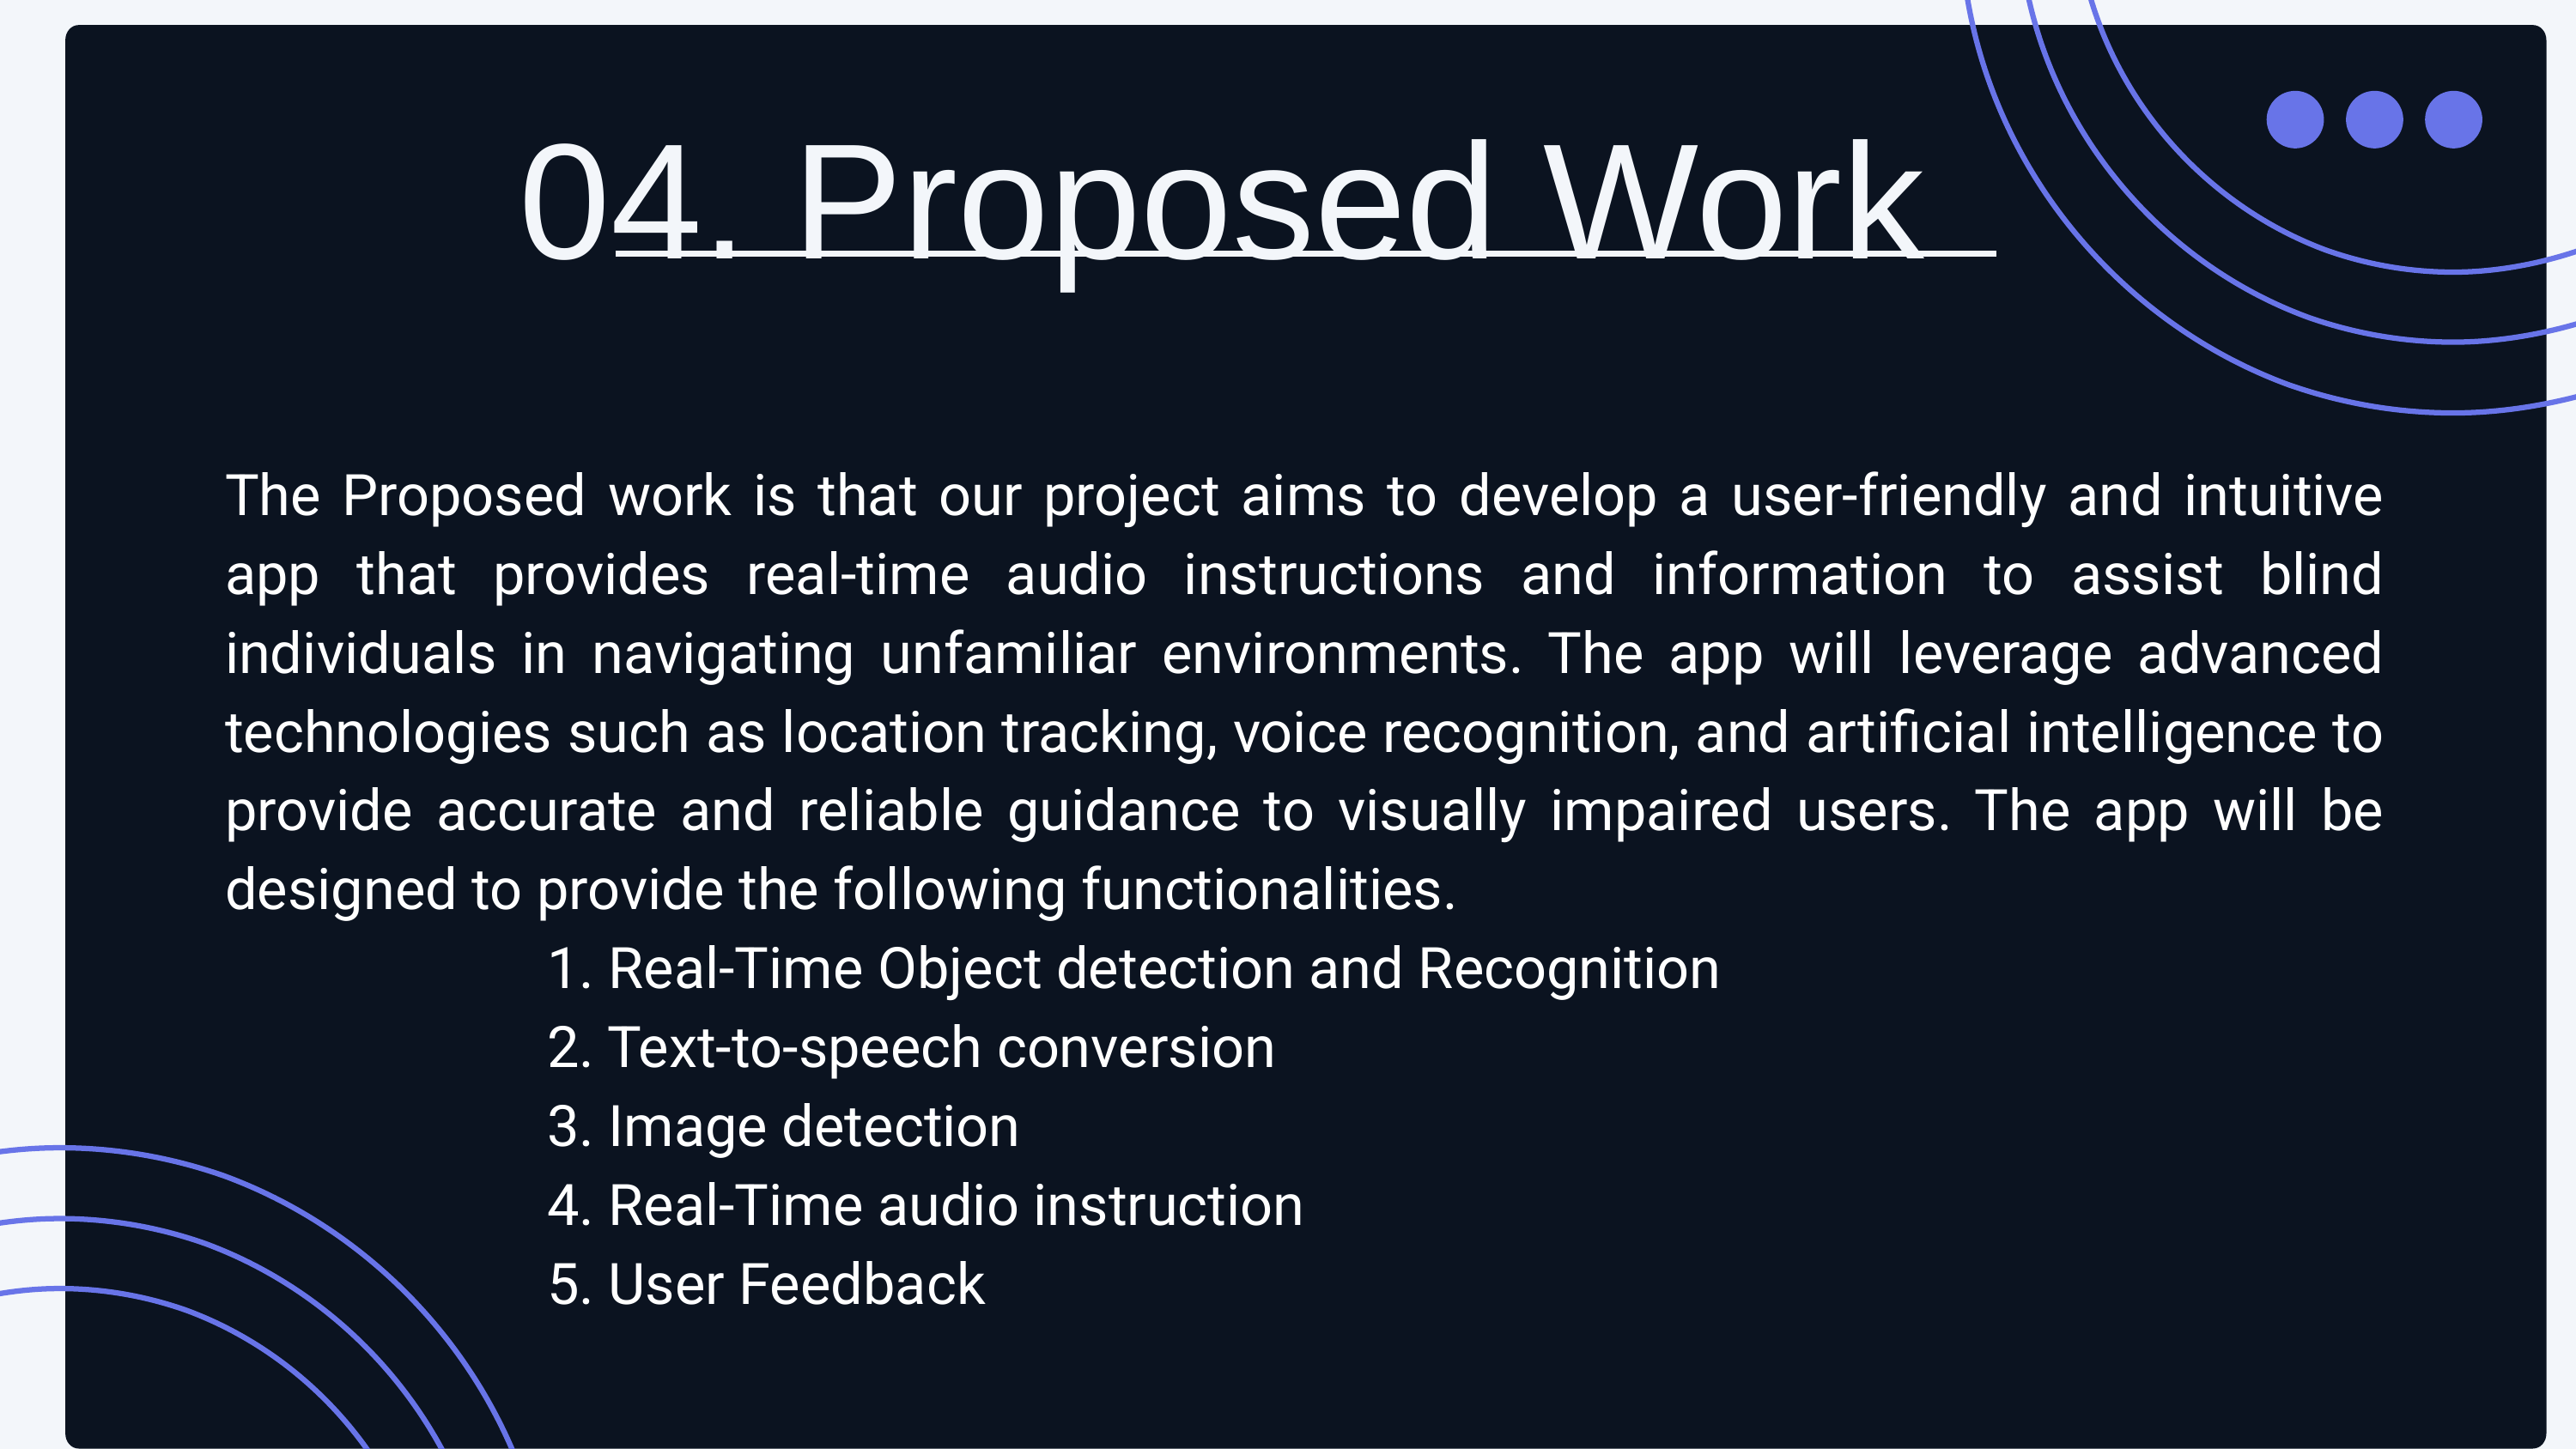

04. Proposed Work

The Proposed work is that our project aims to develop a user-friendly and intuitive app that provides real-time audio instructions and information to assist blind individuals in navigating unfamiliar environments. The app will leverage advanced technologies such as location tracking, voice recognition, and artificial intelligence to provide accurate and reliable guidance to visually impaired users. The app will be designed to provide the following functionalities.
1. Real-Time Object detection and Recognition
2. Text-to-speech conversion
3. Image detection
4. Real-Time audio instruction
5. User Feedback